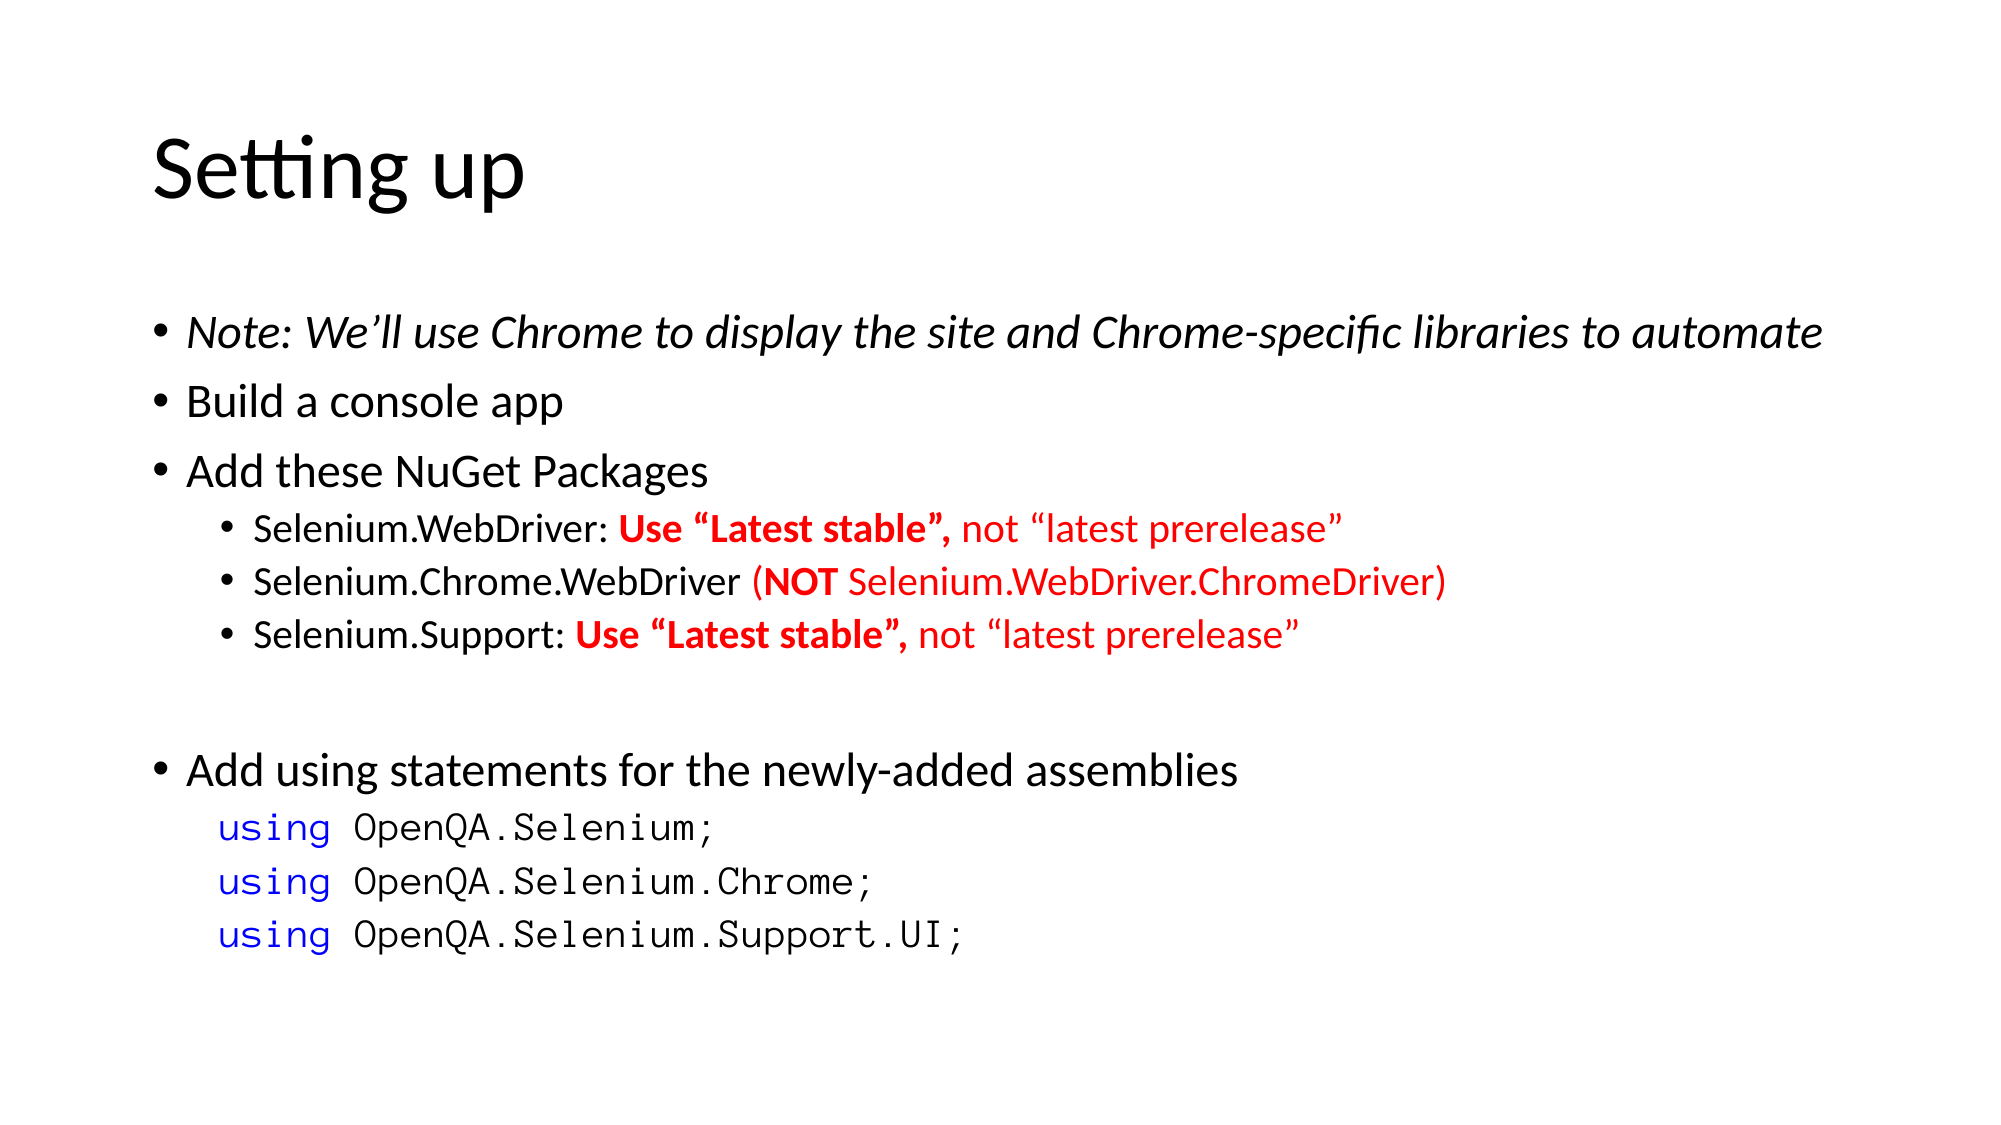

# Setting up
Note: We’ll use Chrome to display the site and Chrome-specific libraries to automate
Build a console app
Add these NuGet Packages
Selenium.WebDriver: Use “Latest stable”, not “latest prerelease”
Selenium.Chrome.WebDriver (NOT Selenium.WebDriver.ChromeDriver)
Selenium.Support: Use “Latest stable”, not “latest prerelease”

Add using statements for the newly-added assemblies
using OpenQA.Selenium;
using OpenQA.Selenium.Chrome;
using OpenQA.Selenium.Support.UI;